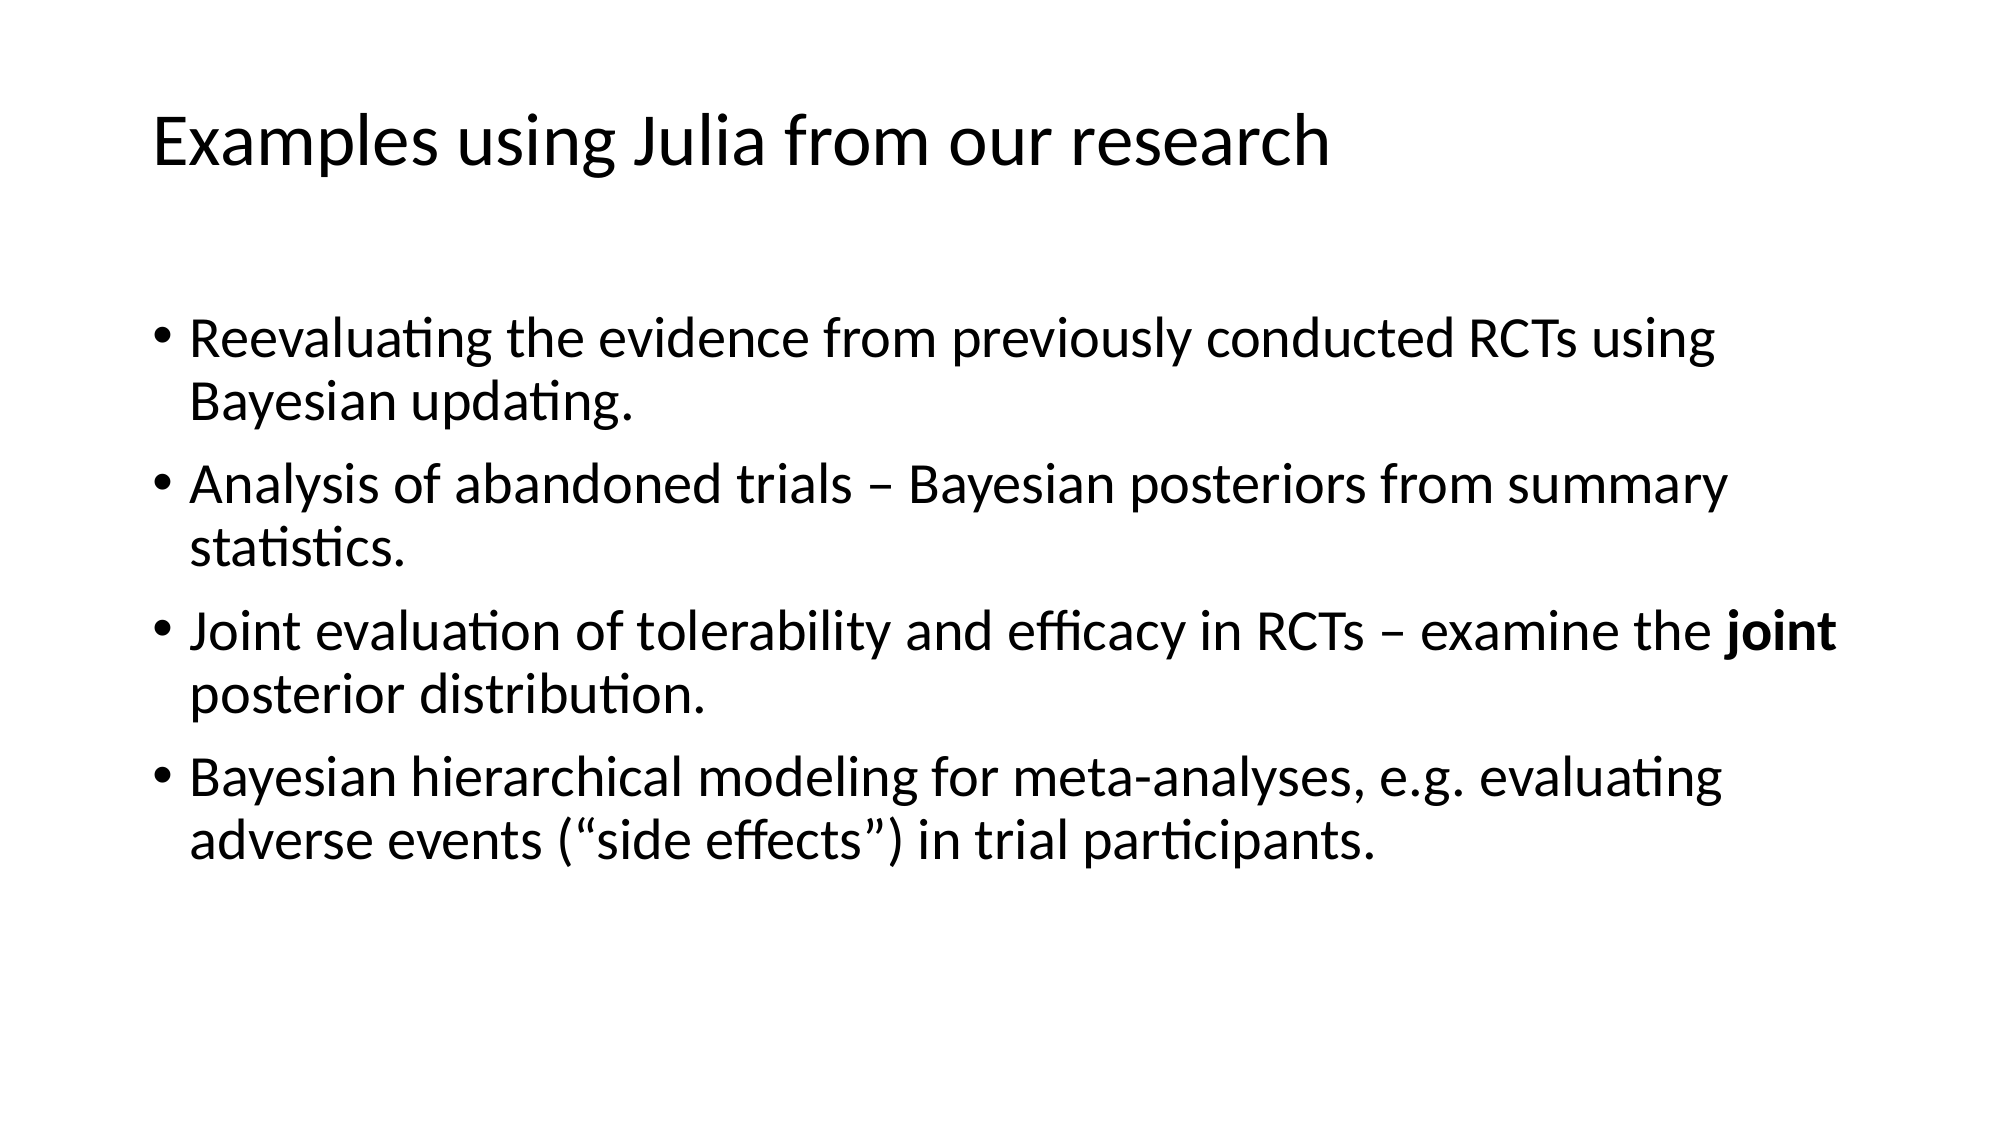

# Examples using Julia from our research
Reevaluating the evidence from previously conducted RCTs using Bayesian updating.
Analysis of abandoned trials – Bayesian posteriors from summary statistics.
Joint evaluation of tolerability and efficacy in RCTs – examine the joint posterior distribution.
Bayesian hierarchical modeling for meta-analyses, e.g. evaluating adverse events (“side effects”) in trial participants.